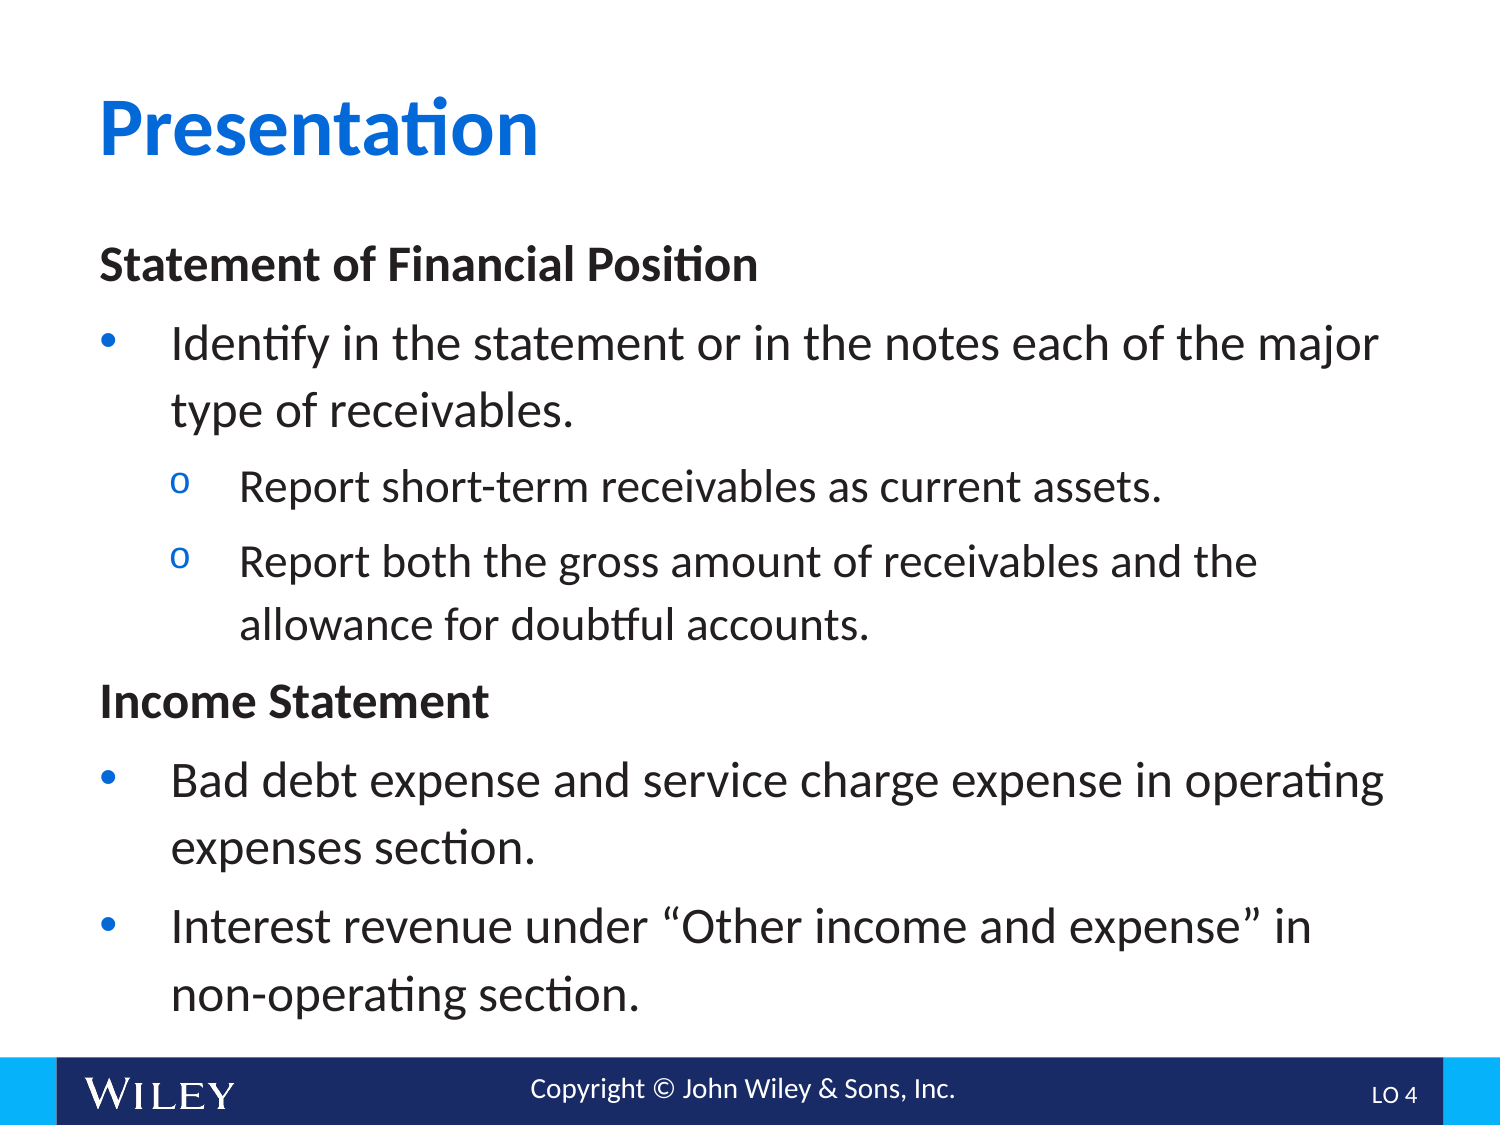

# Presentation
Statement of Financial Position
Identify in the statement or in the notes each of the major type of receivables.
Report short-term receivables as current assets.
Report both the gross amount of receivables and the allowance for doubtful accounts.
Income Statement
Bad debt expense and service charge expense in operating expenses section.
Interest revenue under “Other income and expense” in non-operating section.
L O 4